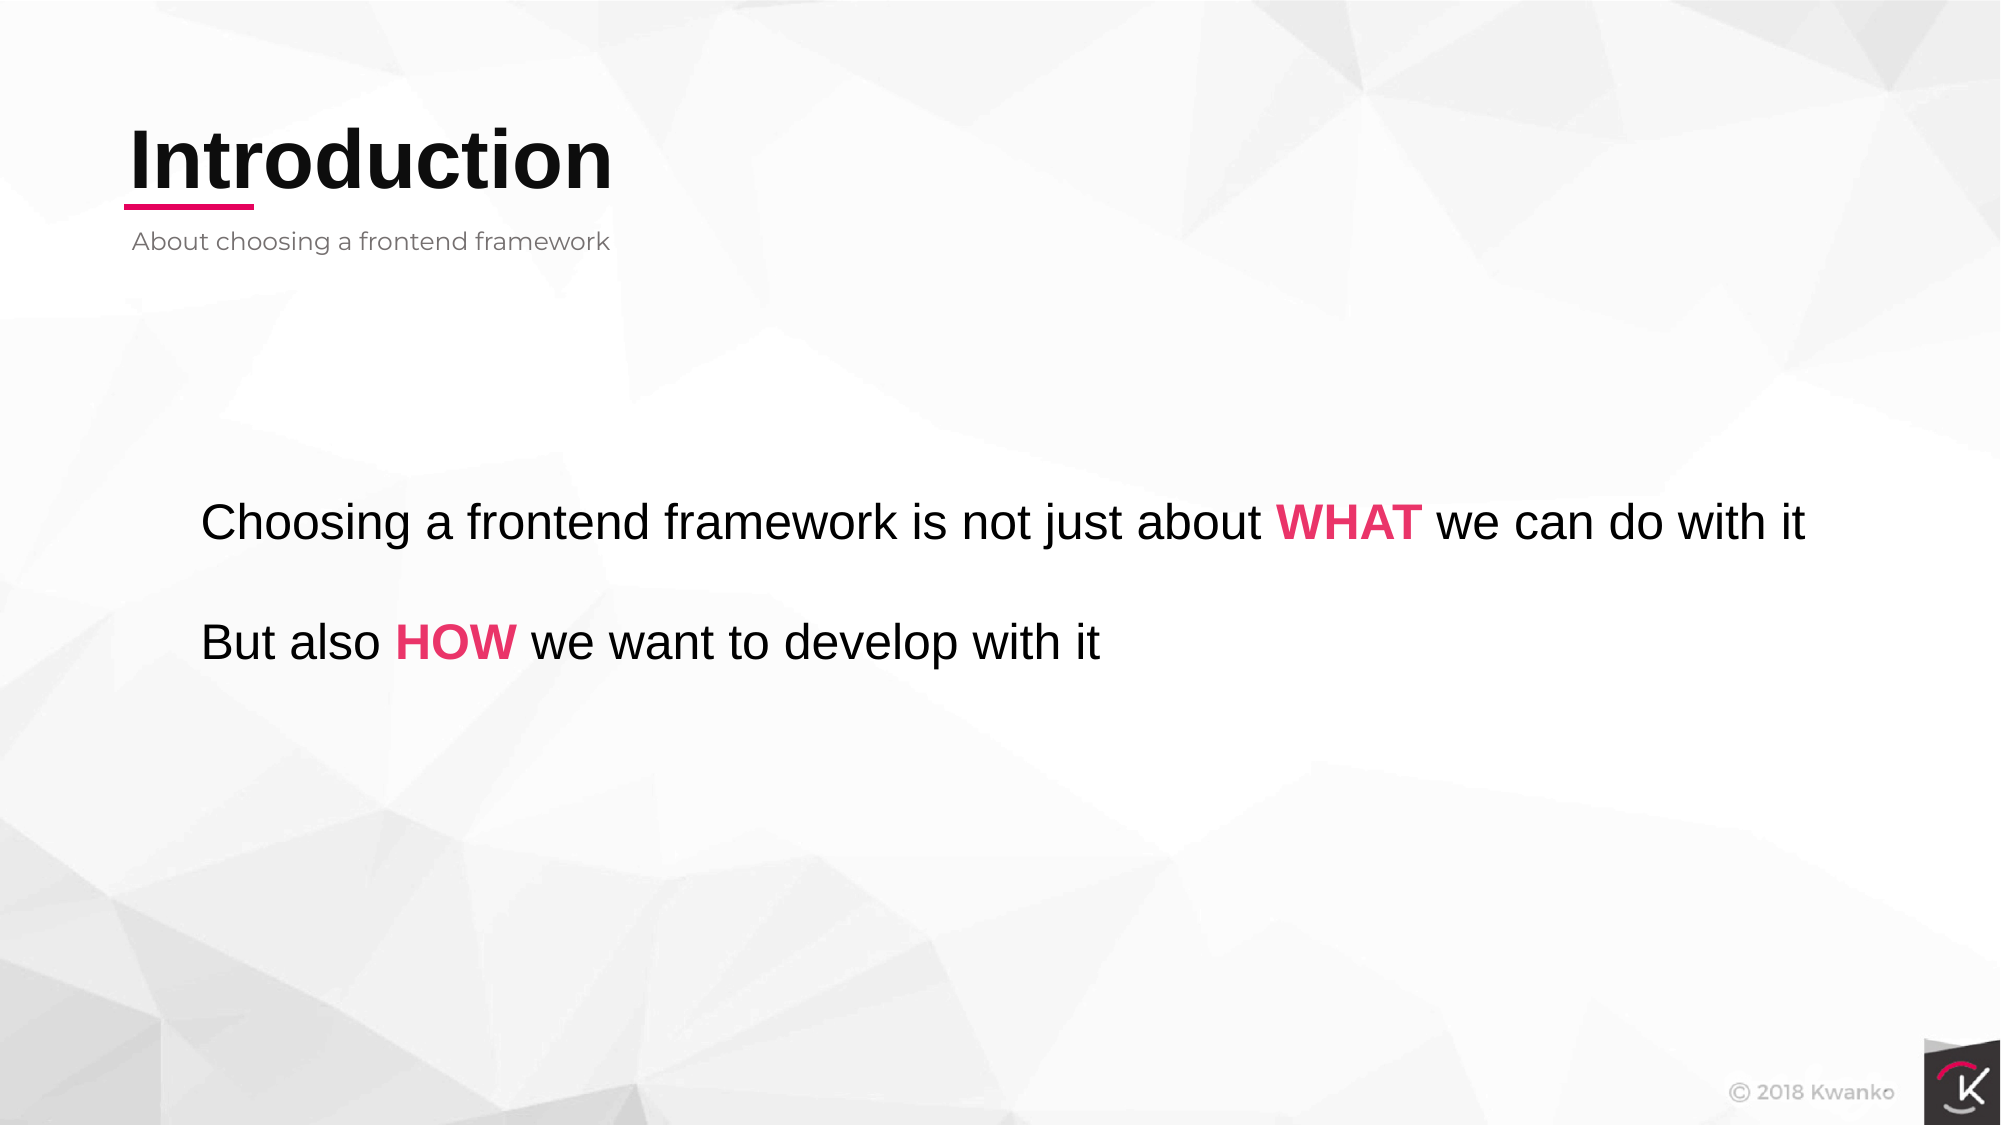

Introduction
About choosing a frontend framework
Choosing a frontend framework is not just about WHAT we can do with it

But also HOW we want to develop with it